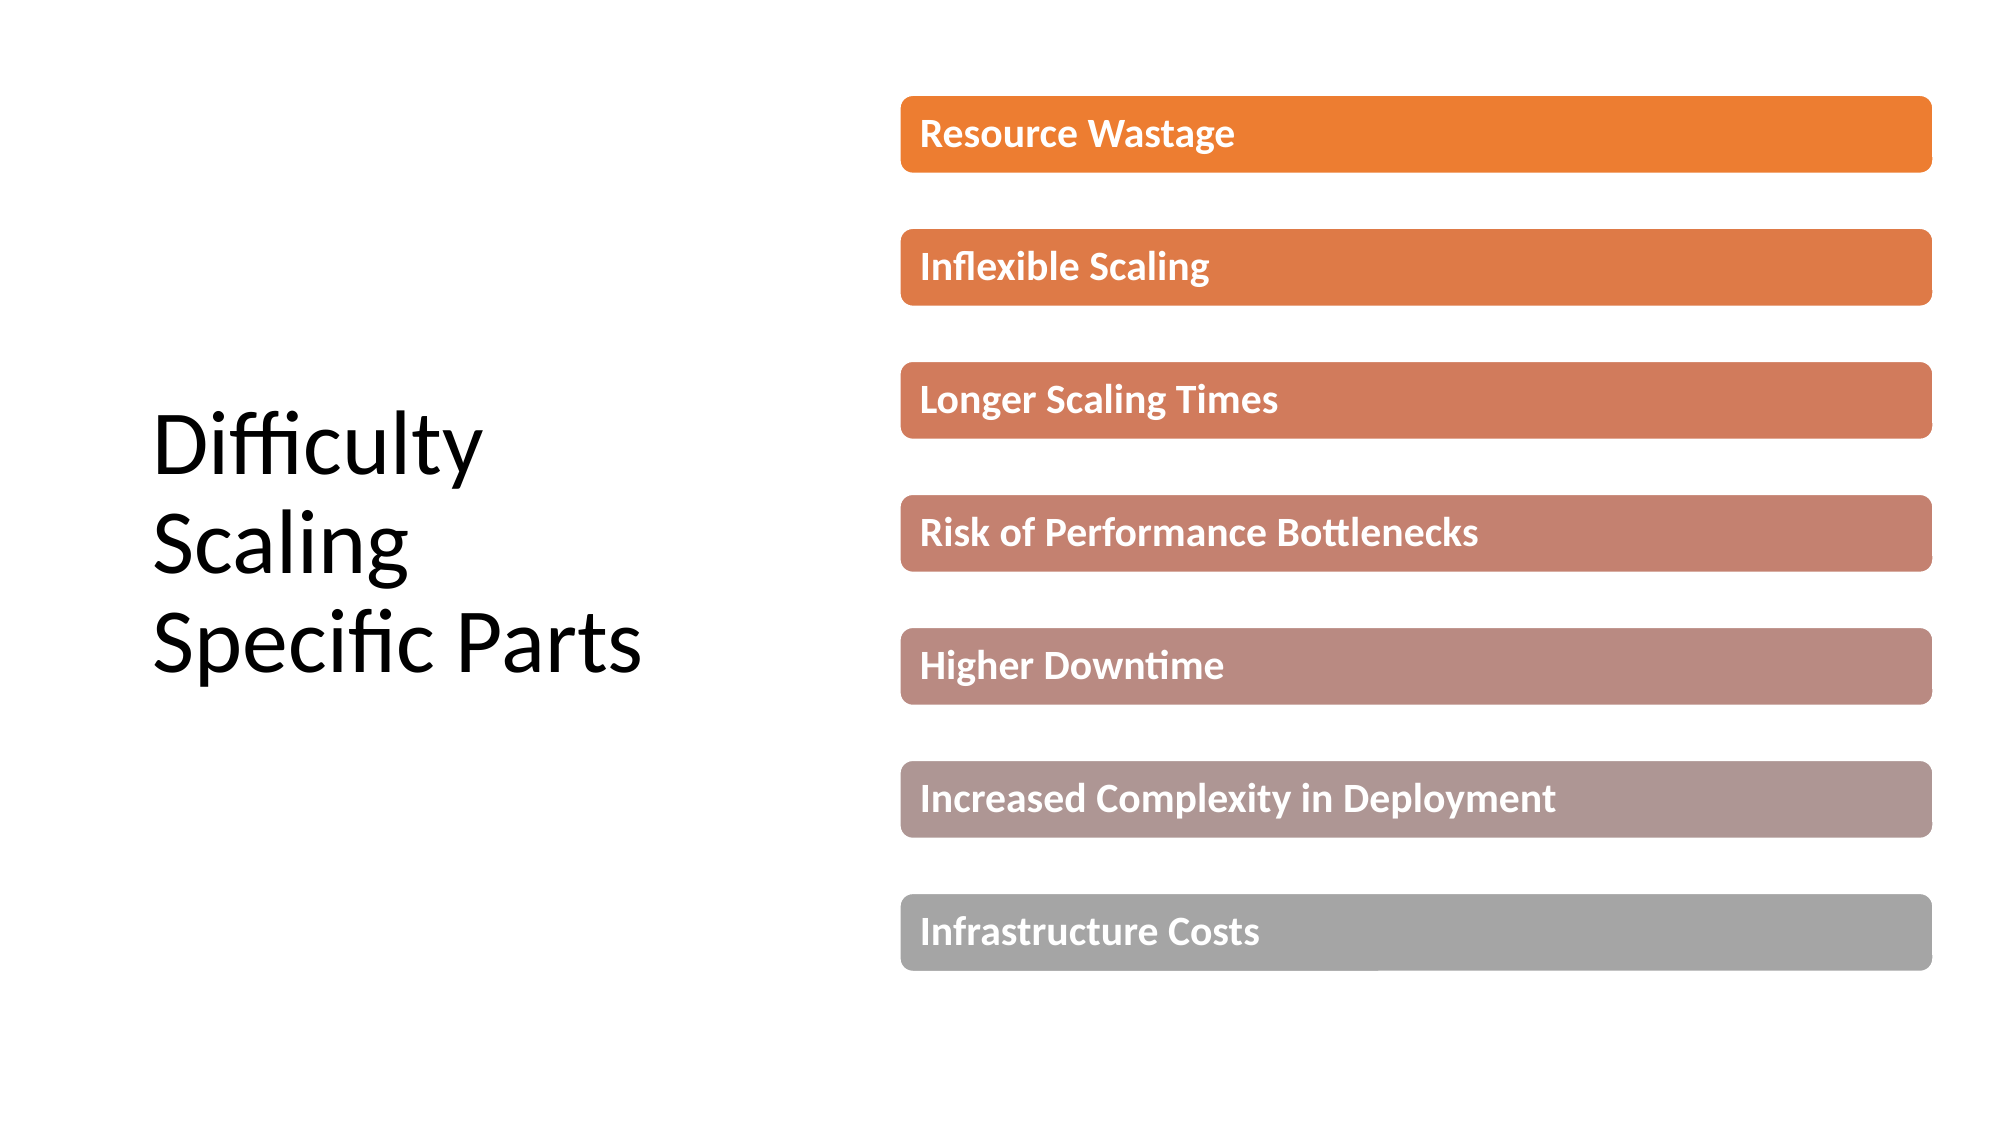

Resource Wastage

Inflexible Scaling

Longer Scaling Times

Risk of Performance Bottlenecks

Higher Downtime

Increased Complexity in Deployment

Infrastructure Costs

Difficulty Scaling Specific Parts